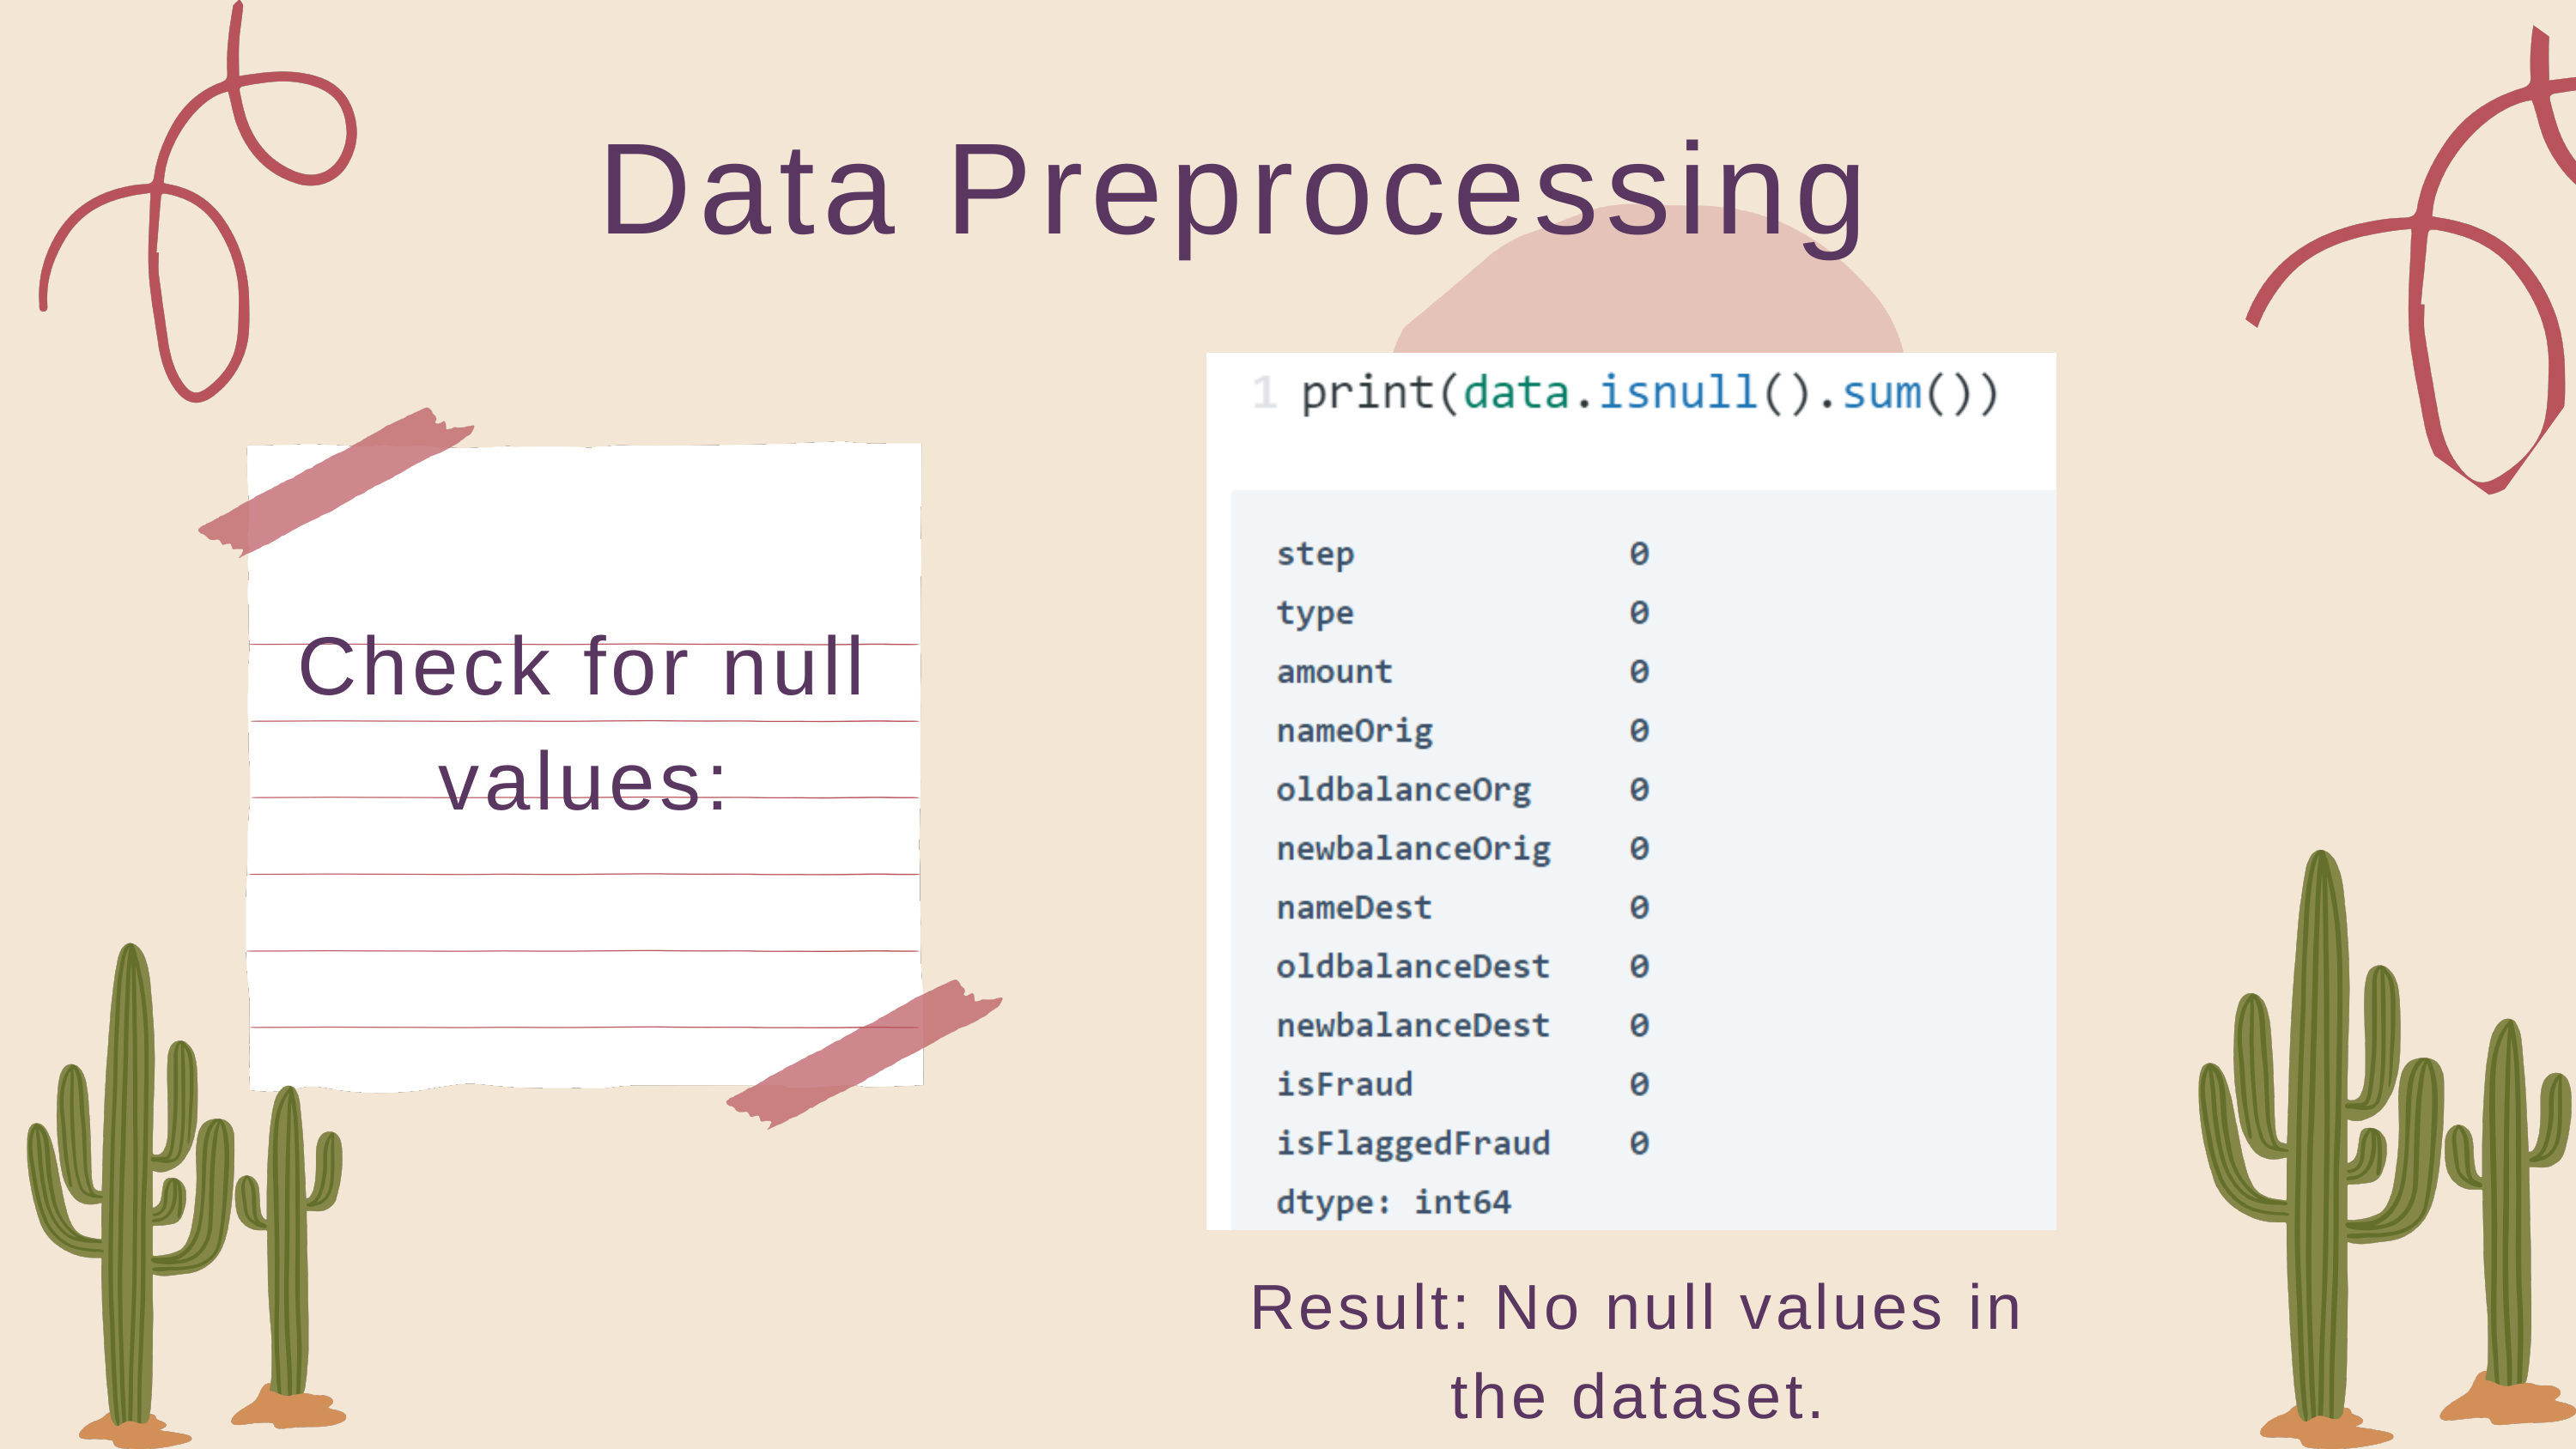

Data Preprocessing

Check for null values:

Result: No null values in the dataset.